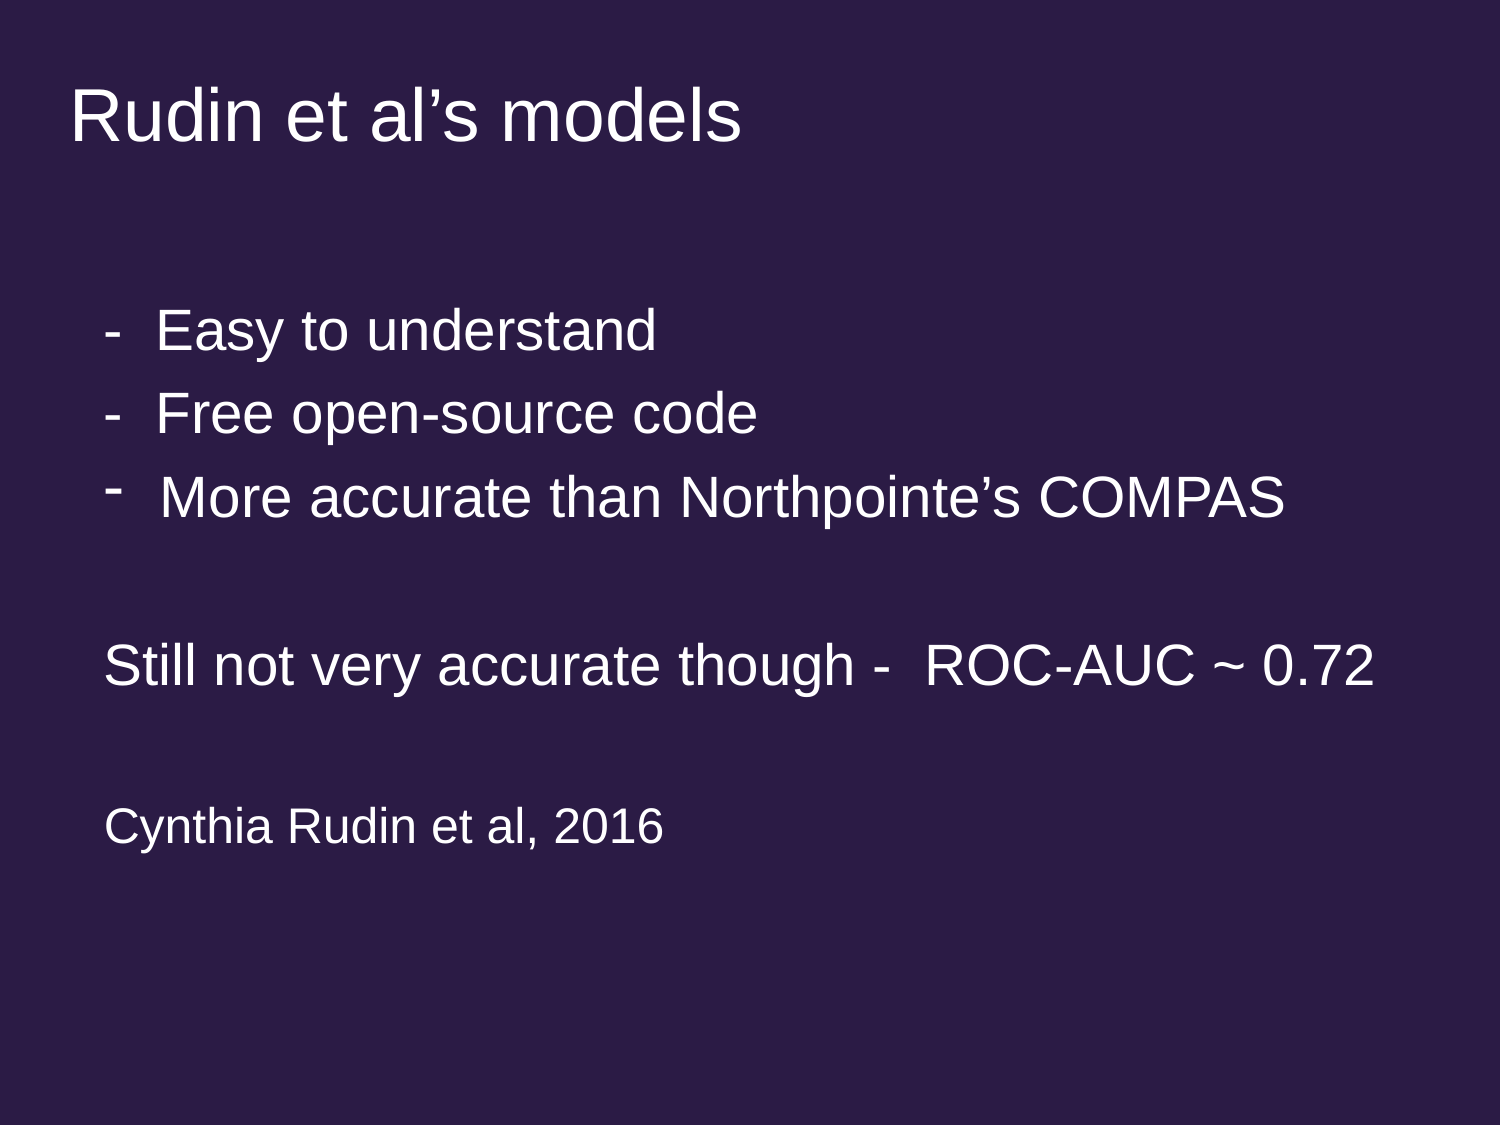

# Rudin et al’s models

-  Easy to understand
-  Free open-source code
More accurate than Northpointe’s COMPAS

Still not very accurate though -  ROC-AUC ~ 0.72

Cynthia Rudin et al, 2016